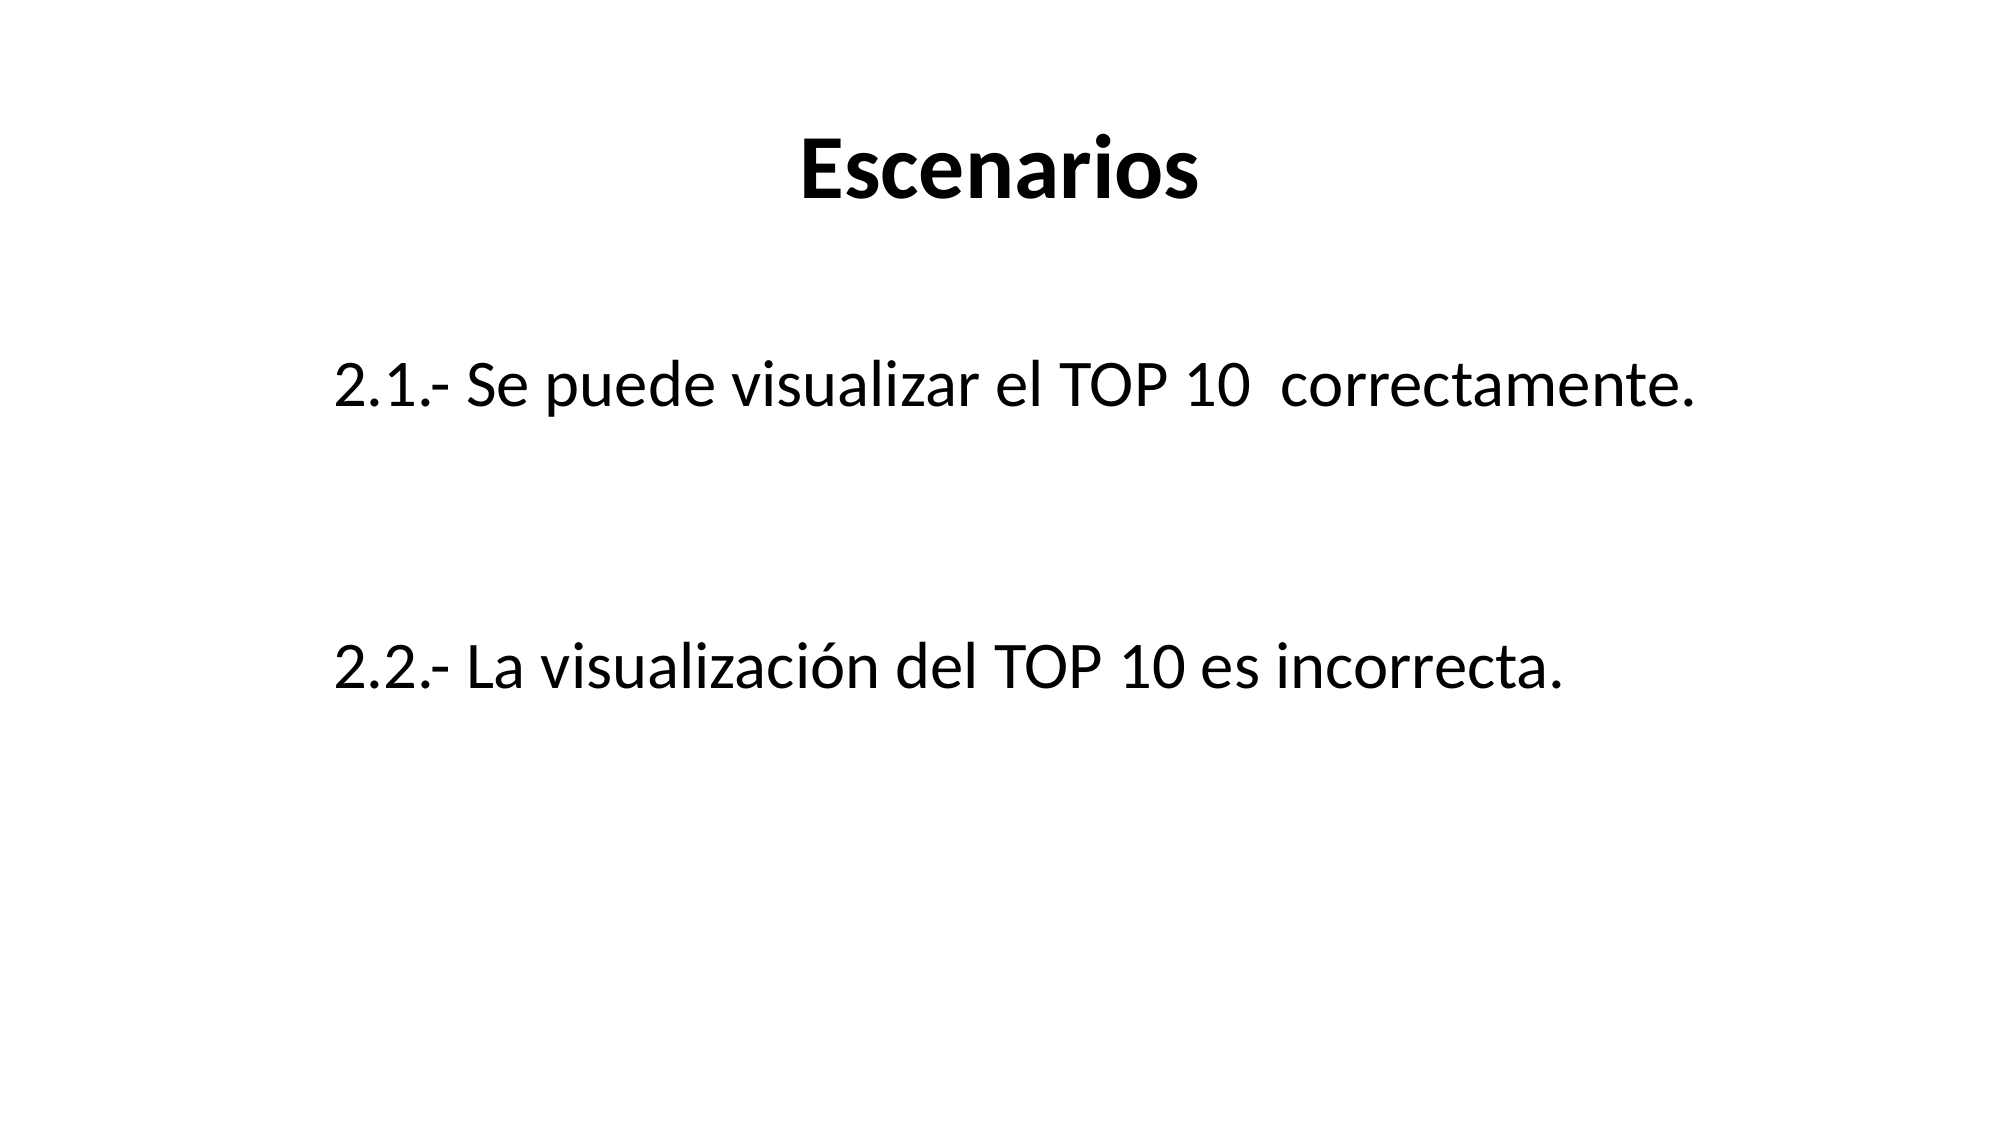

# Escenarios
2.1.- Se puede visualizar el TOP 10  correctamente.

2.2.- La visualización del TOP 10 es incorrecta.